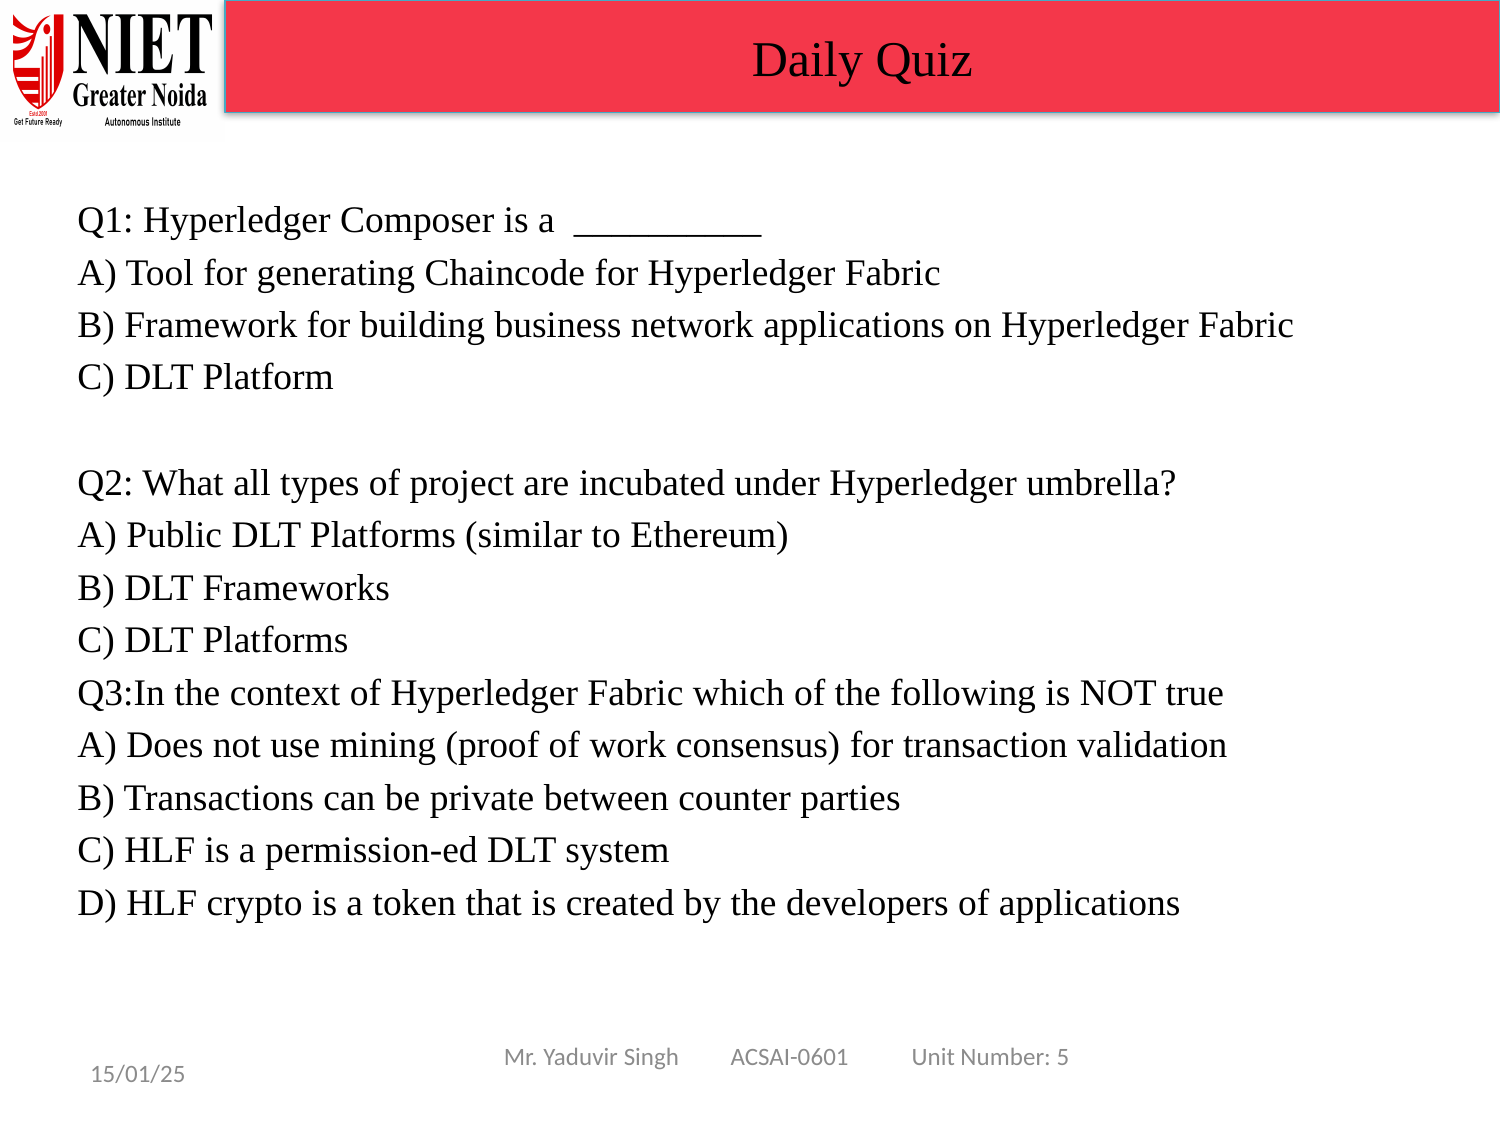

Daily Quiz
Q1: Hyperledger Composer is a  __________
A) Tool for generating Chaincode for Hyperledger Fabric
B) Framework for building business network applications on Hyperledger Fabric
C) DLT Platform

Q2: What all types of project are incubated under Hyperledger umbrella?
A) Public DLT Platforms (similar to Ethereum)
B) DLT Frameworks
C) DLT Platforms
Q3:In the context of Hyperledger Fabric which of the following is NOT true
A) Does not use mining (proof of work consensus) for transaction validation
B) Transactions can be private between counter parties
C) HLF is a permission-ed DLT system
D) HLF crypto is a token that is created by the developers of applications

Mr. Yaduvir Singh         ACSAI-0601           Unit Number: 5
15/01/25